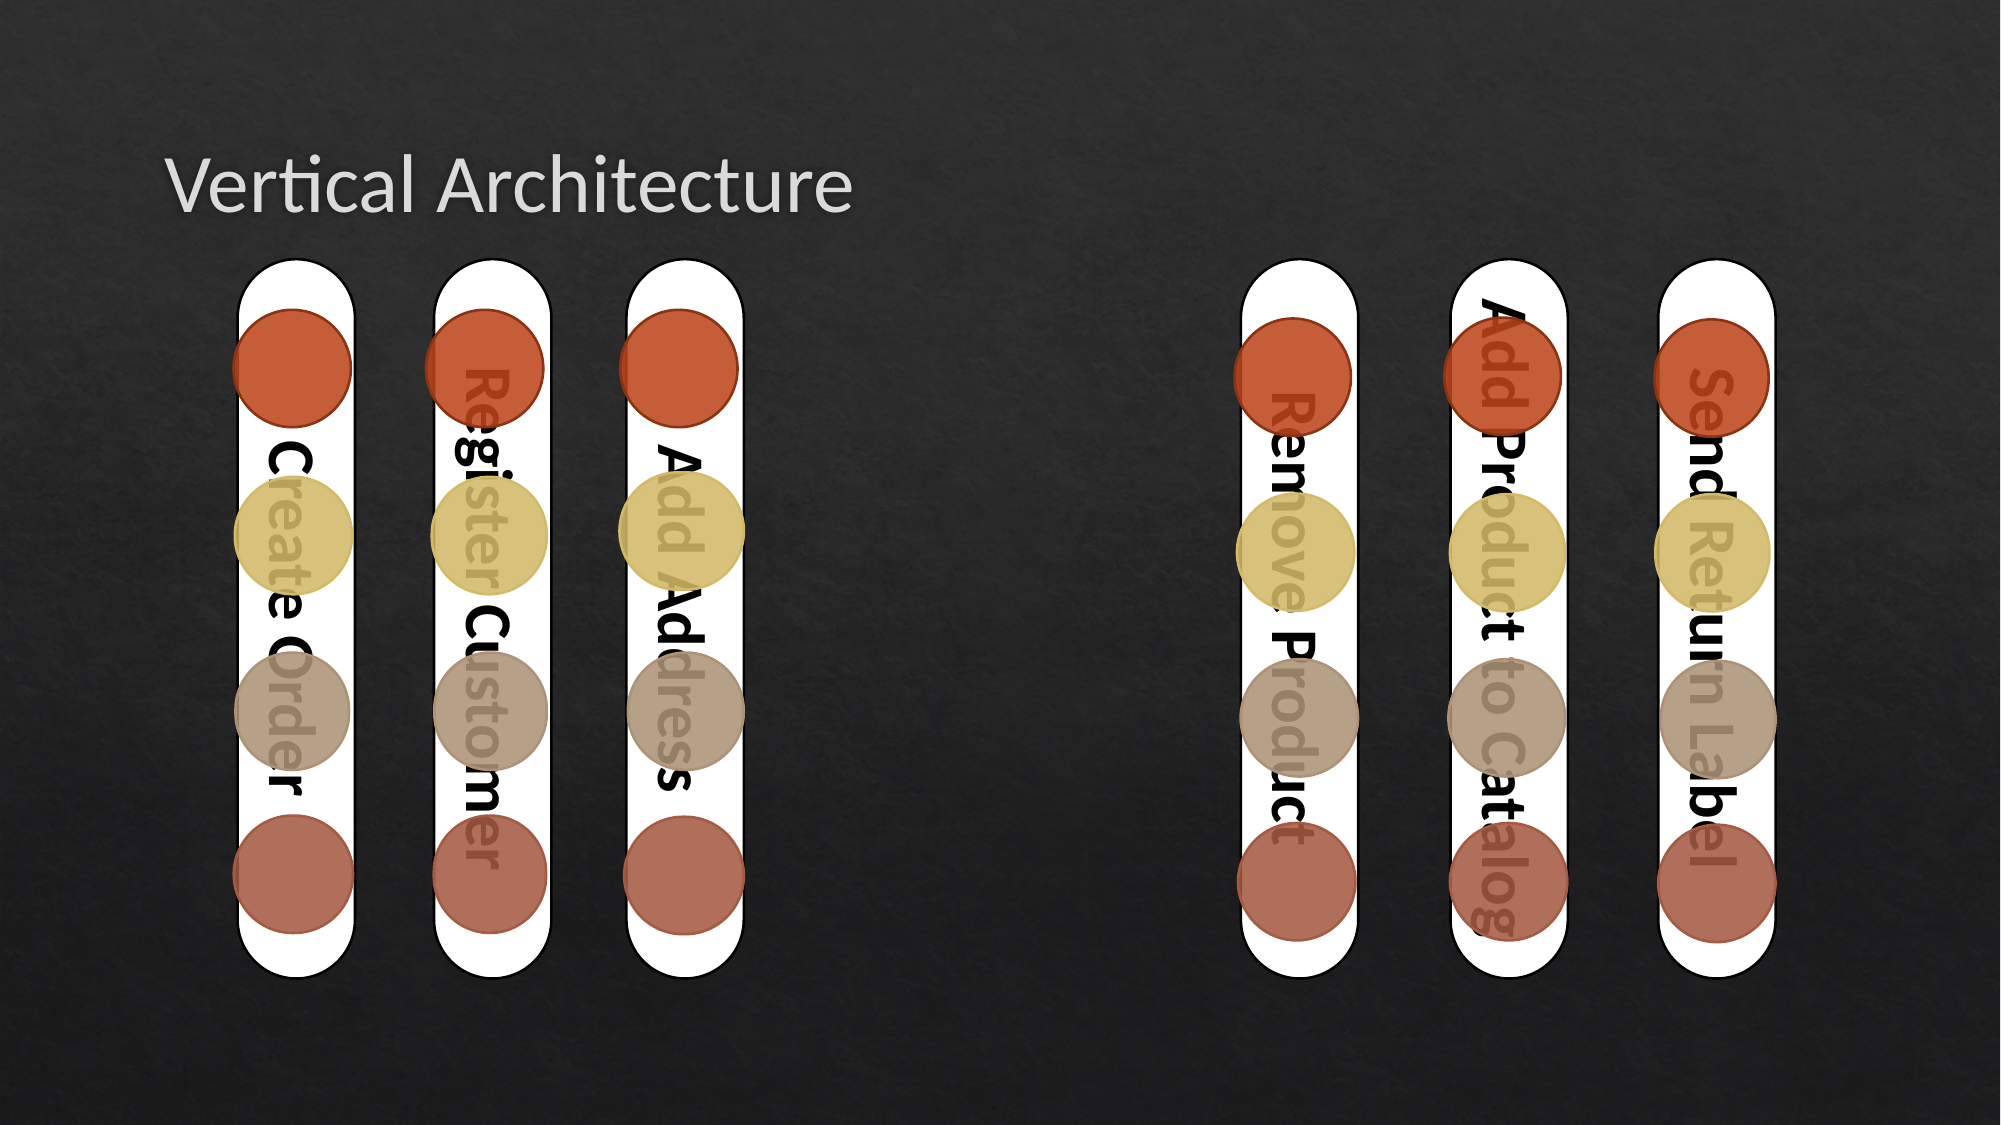

# Vertical Architecture

Add Address
Remove Product
Add Product to Catalog
Send Return Label
Register Customer
Create Order